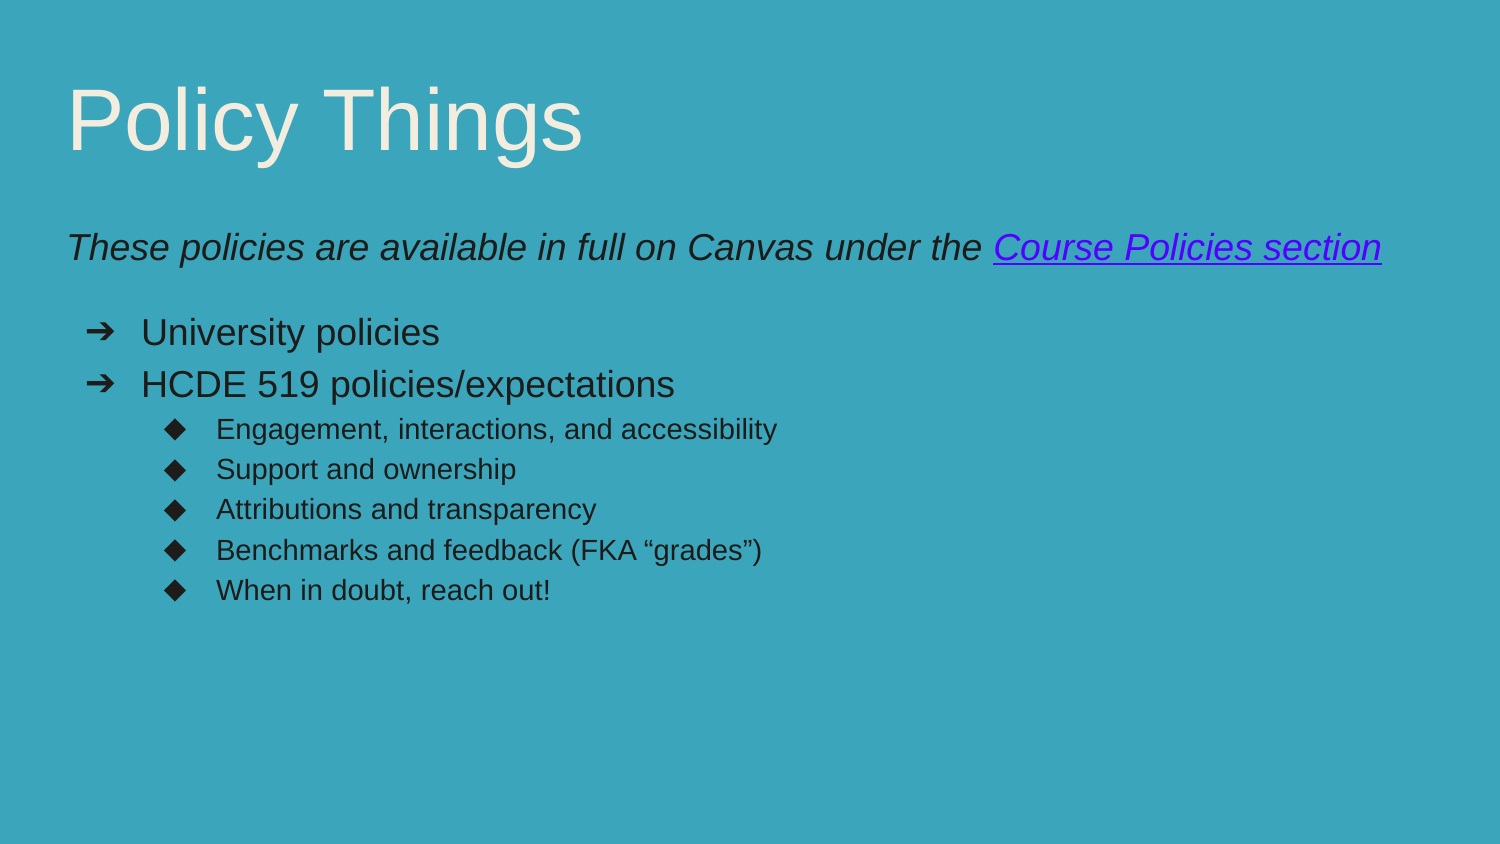

# Policy Things
These policies are available in full on Canvas under the Course Policies section
University policies
HCDE 519 policies/expectations
Engagement, interactions, and accessibility
Support and ownership
Attributions and transparency
Benchmarks and feedback (FKA “grades”)
When in doubt, reach out!